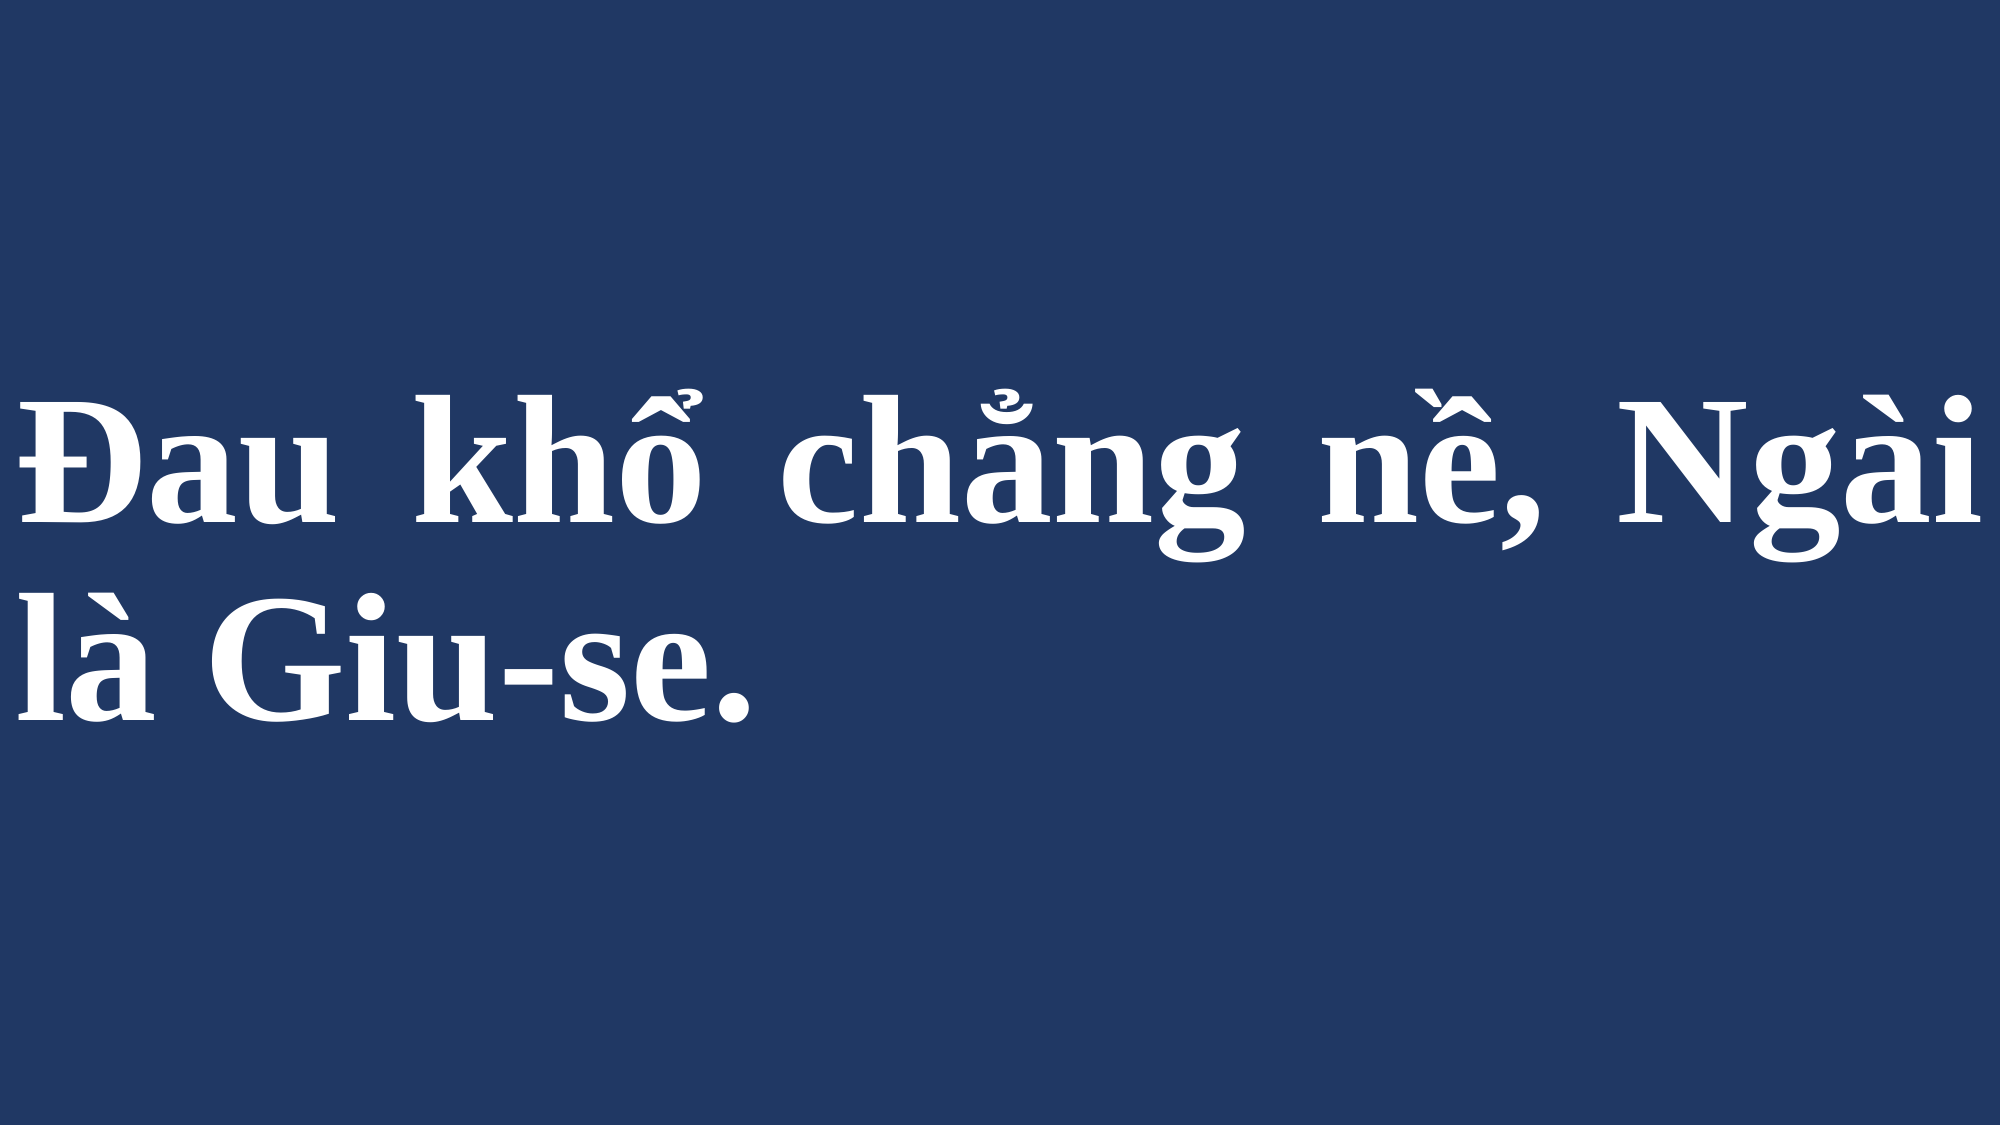

# Đau khổ chẳng nề, Ngài là Giu-se.